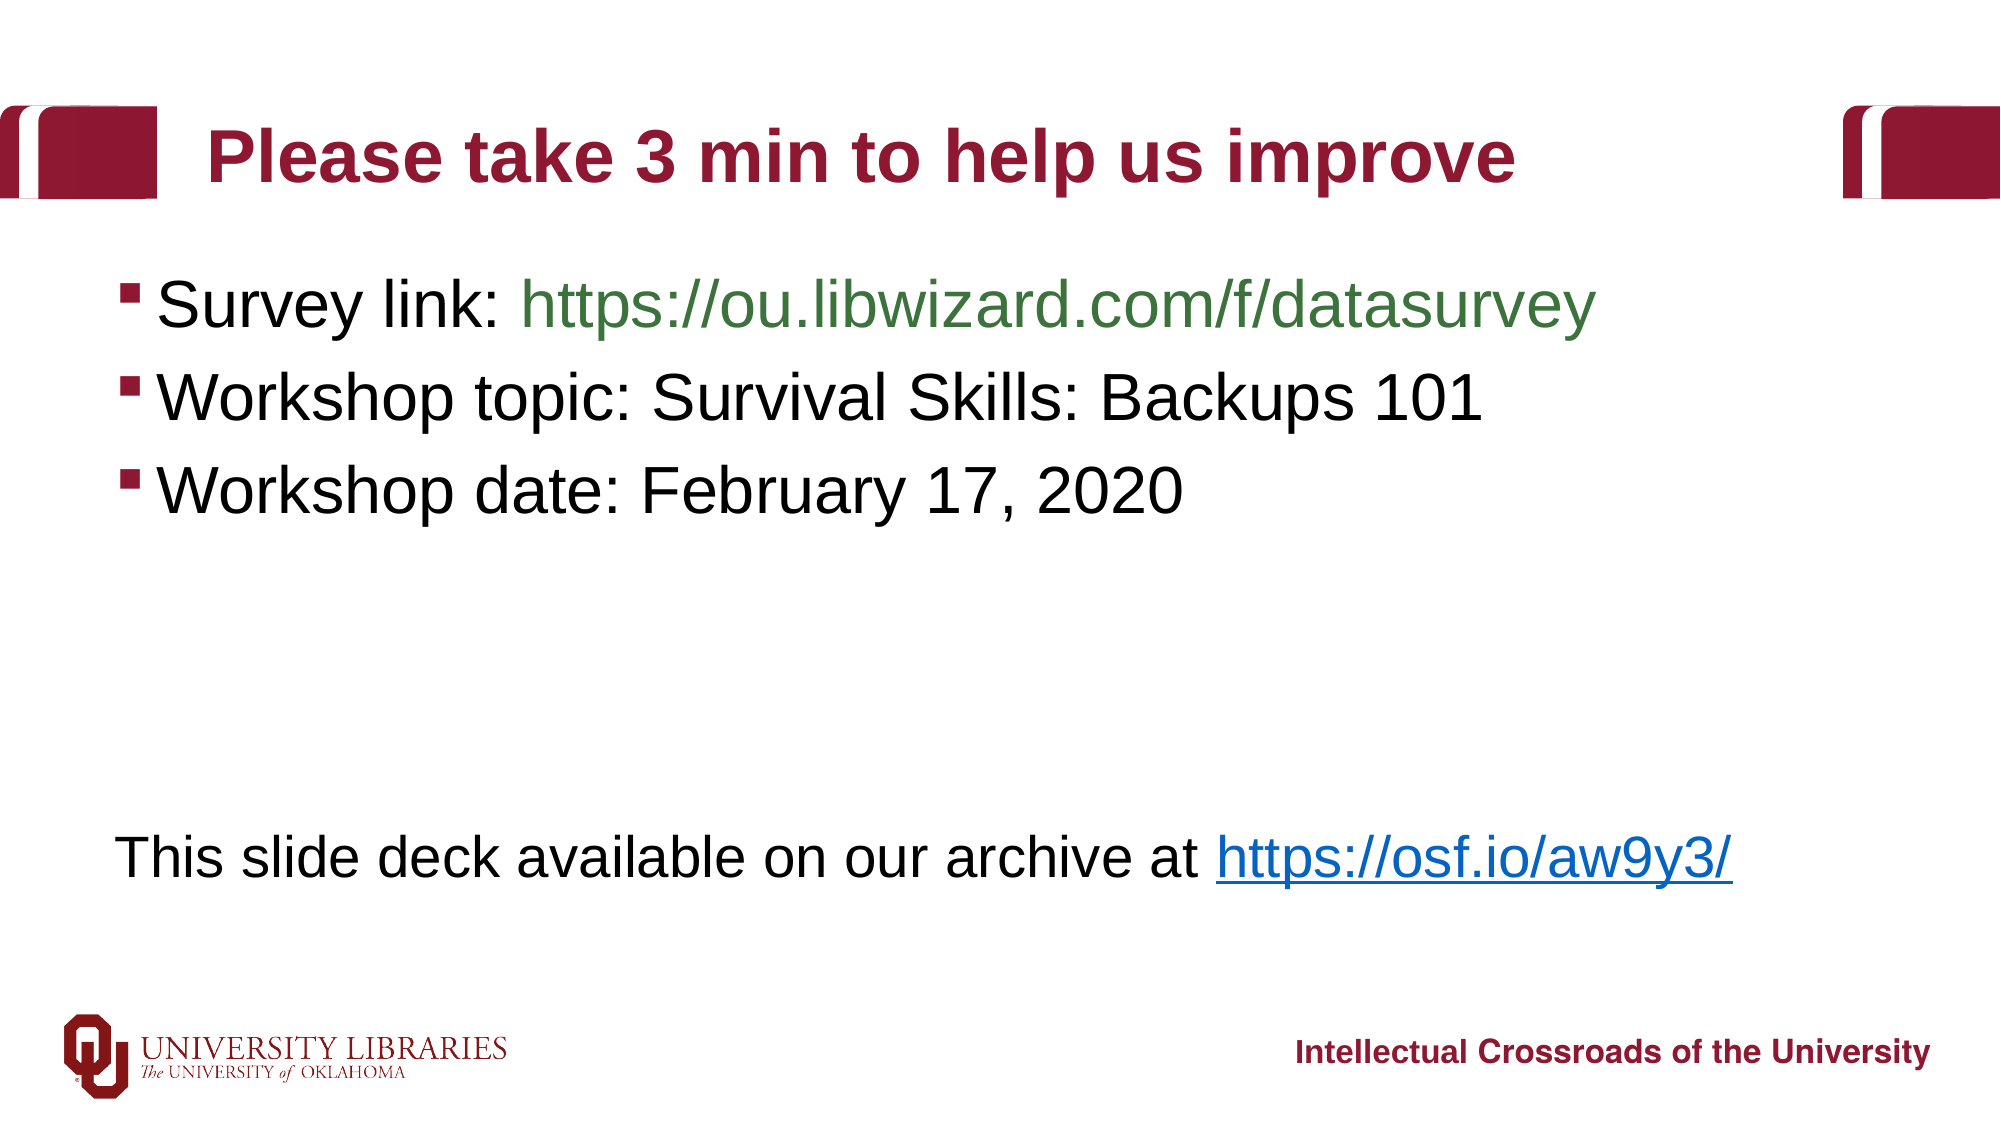

# Please take 3 min to help us improve
Survey link: https://ou.libwizard.com/f/datasurvey
Workshop topic: Survival Skills: Backups 101
Workshop date: February 17, 2020

This slide deck available on our archive at https://osf.io/aw9y3/